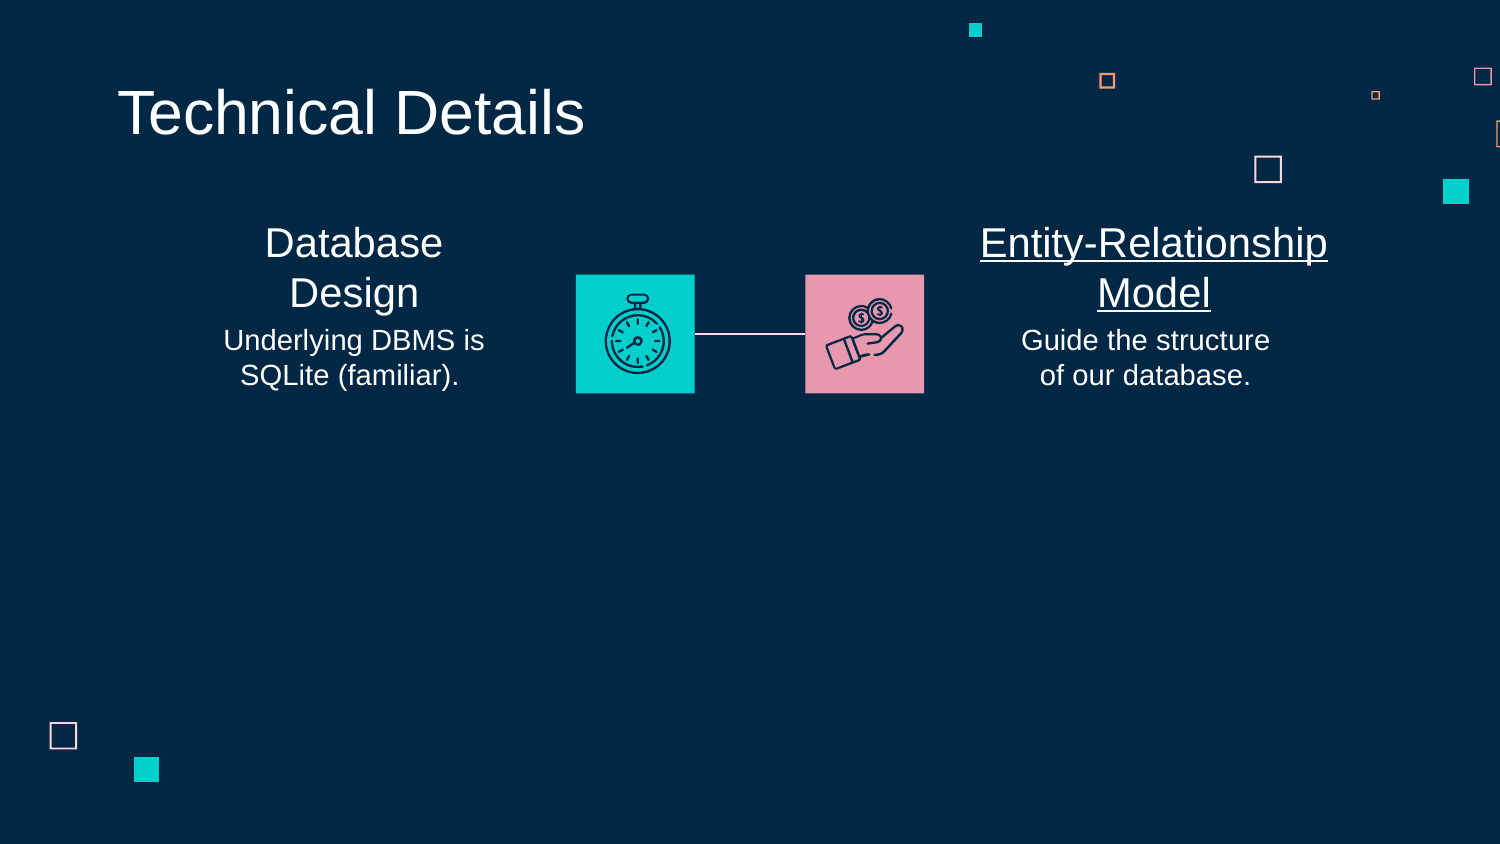

Technical Details
# Database Design
Entity-Relationship Model

Underlying DBMS is SQLite (familiar).
Guide the structure of our database.